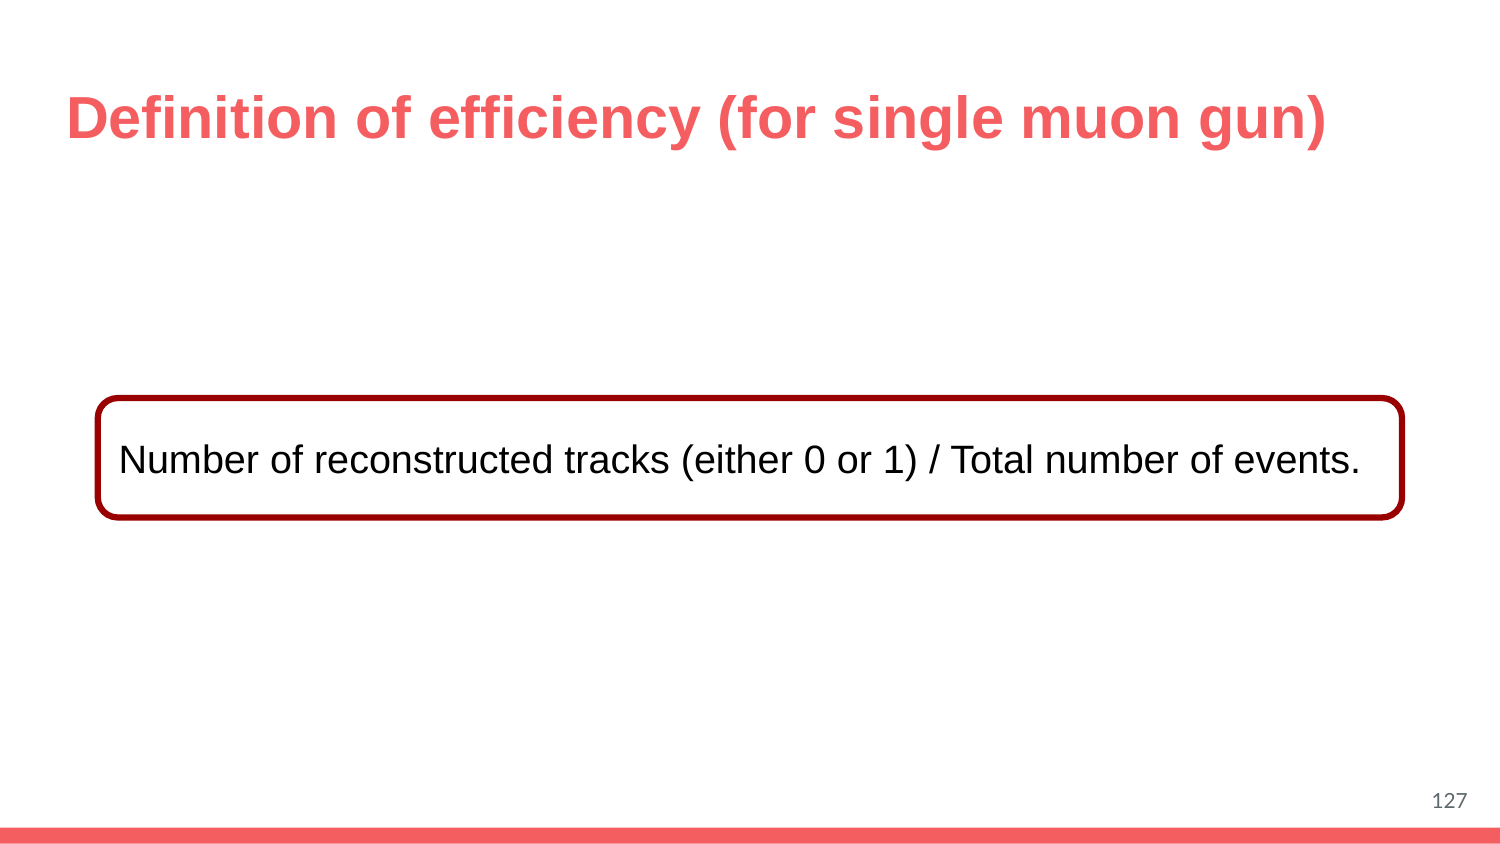

# Definition of efficiency (for single muon gun)
Number of reconstructed tracks (either 0 or 1) / Total number of events.
127